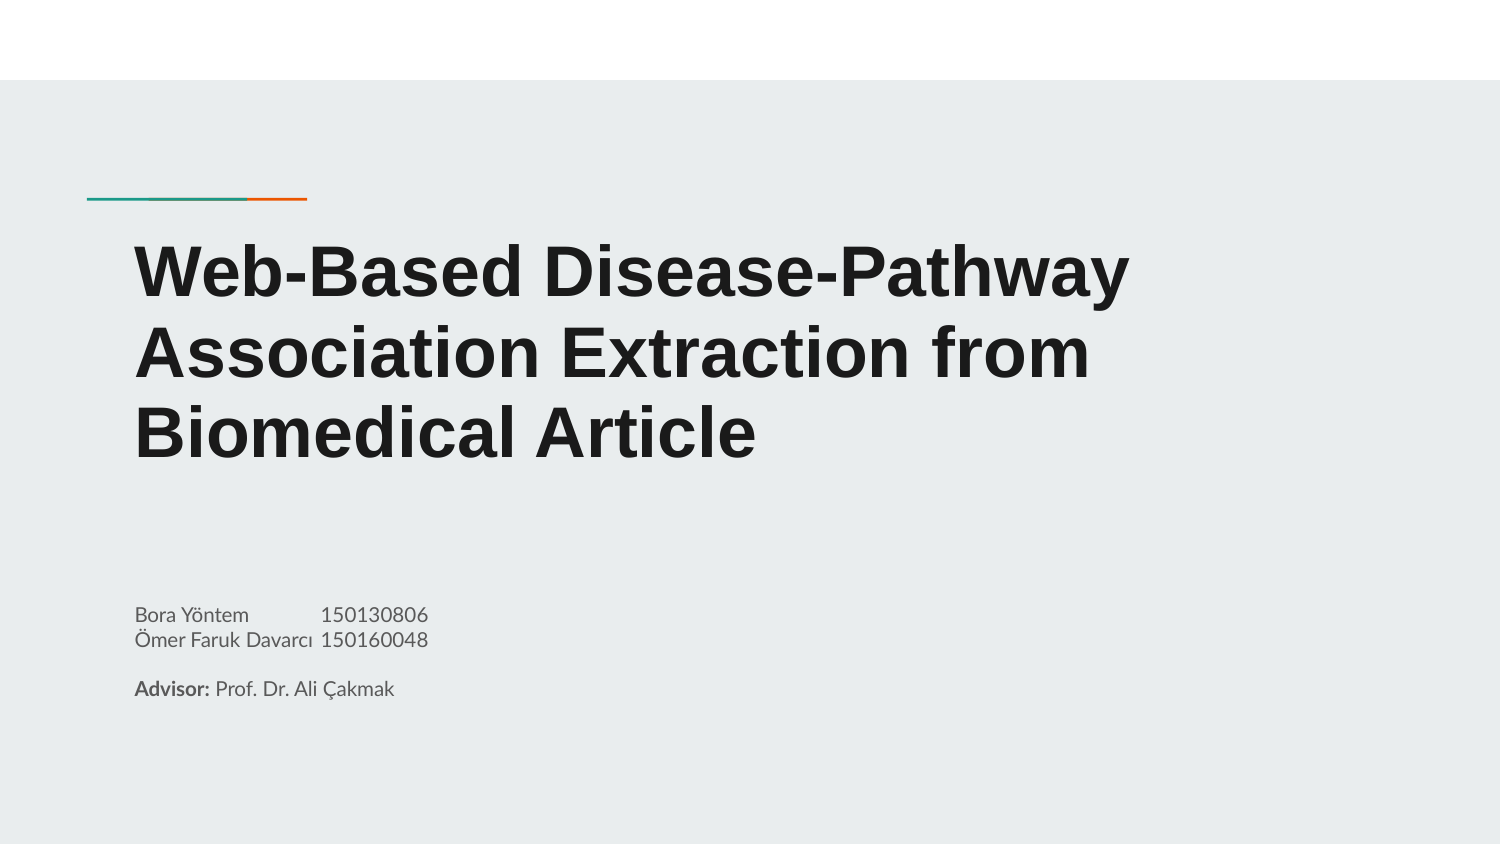

# Web-Based Disease-Pathway Association Extraction from Biomedical Article
Bora Yöntem 		150130806
Ömer Faruk Davarcı 	150160048

Advisor: Prof. Dr. Ali Çakmak